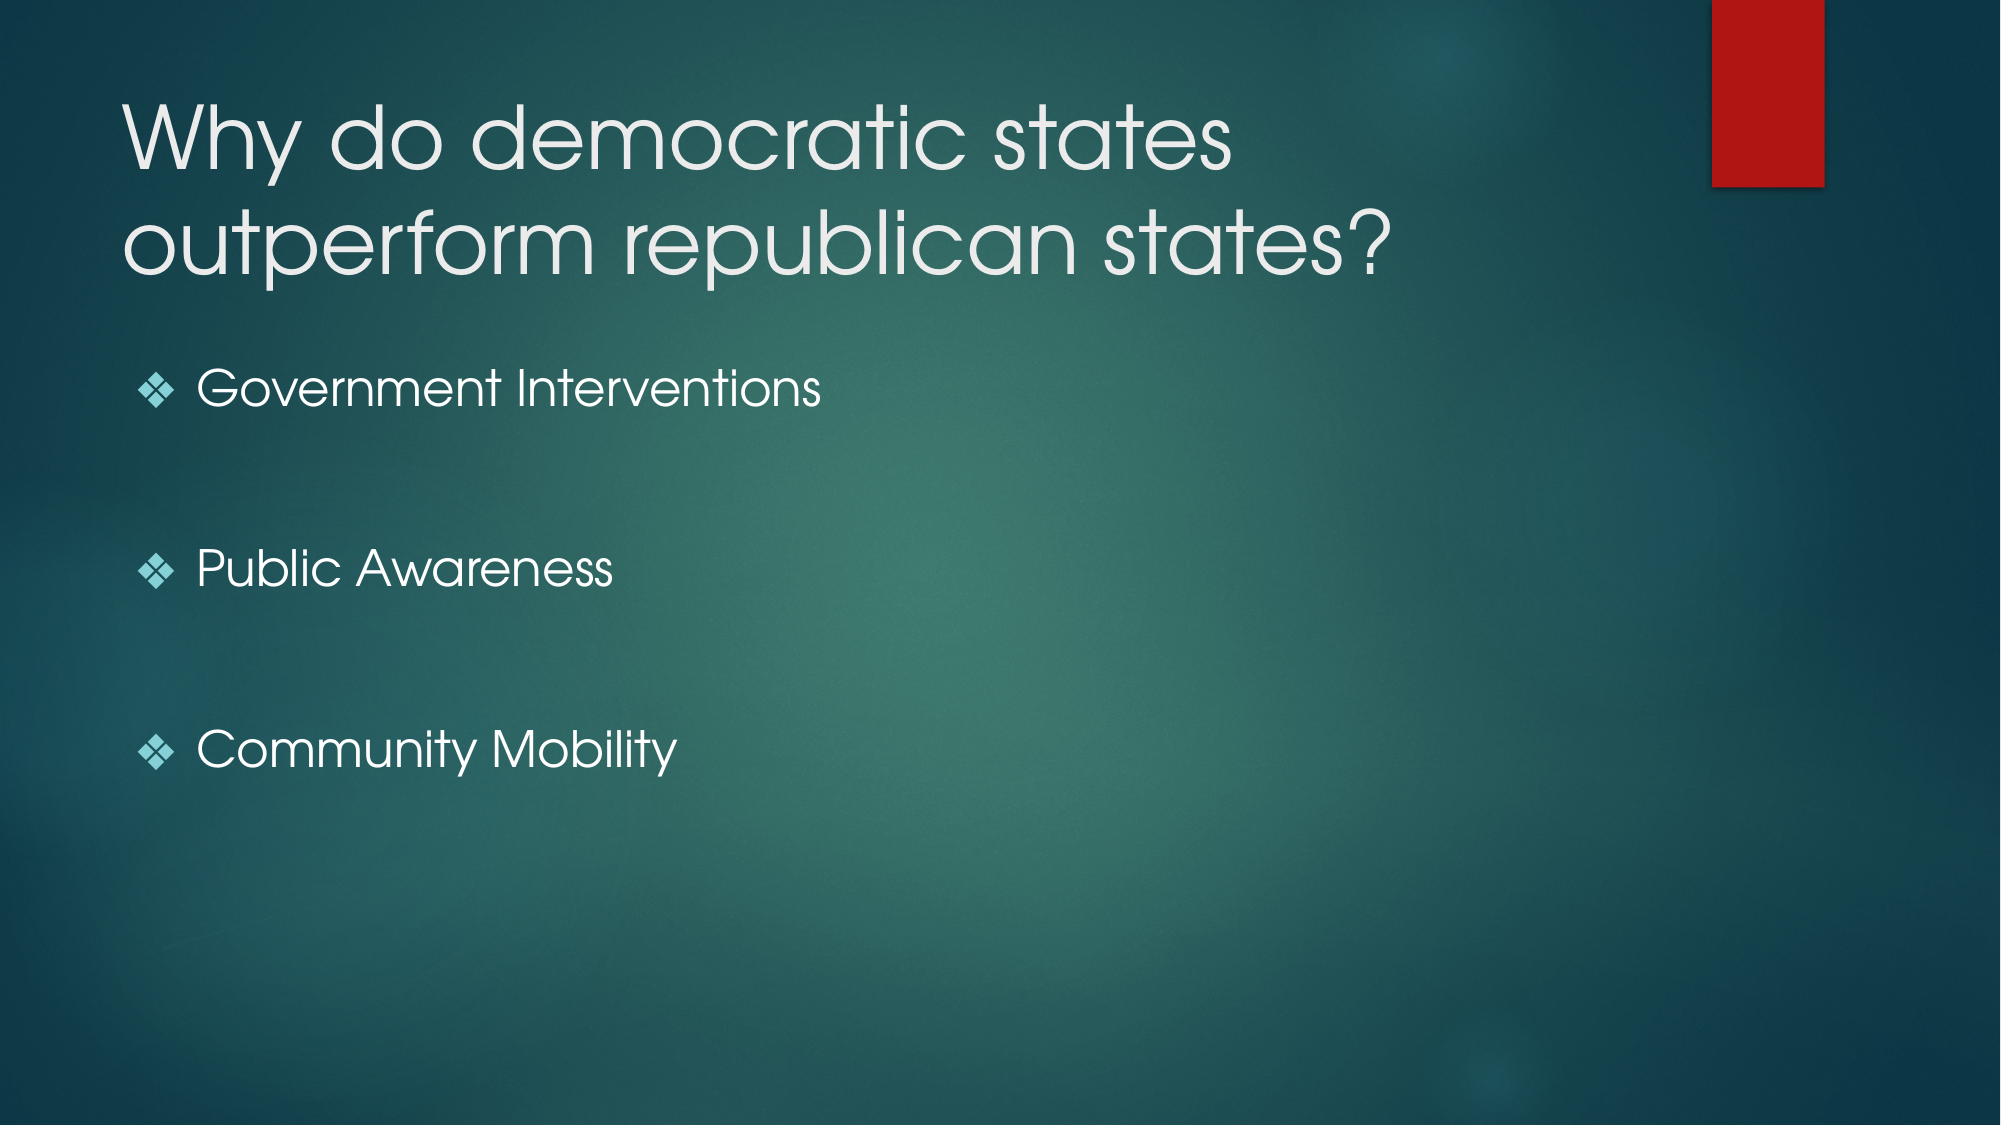

# Why do democratic states outperform republican states?
Government Interventions

Public Awareness

Community Mobility